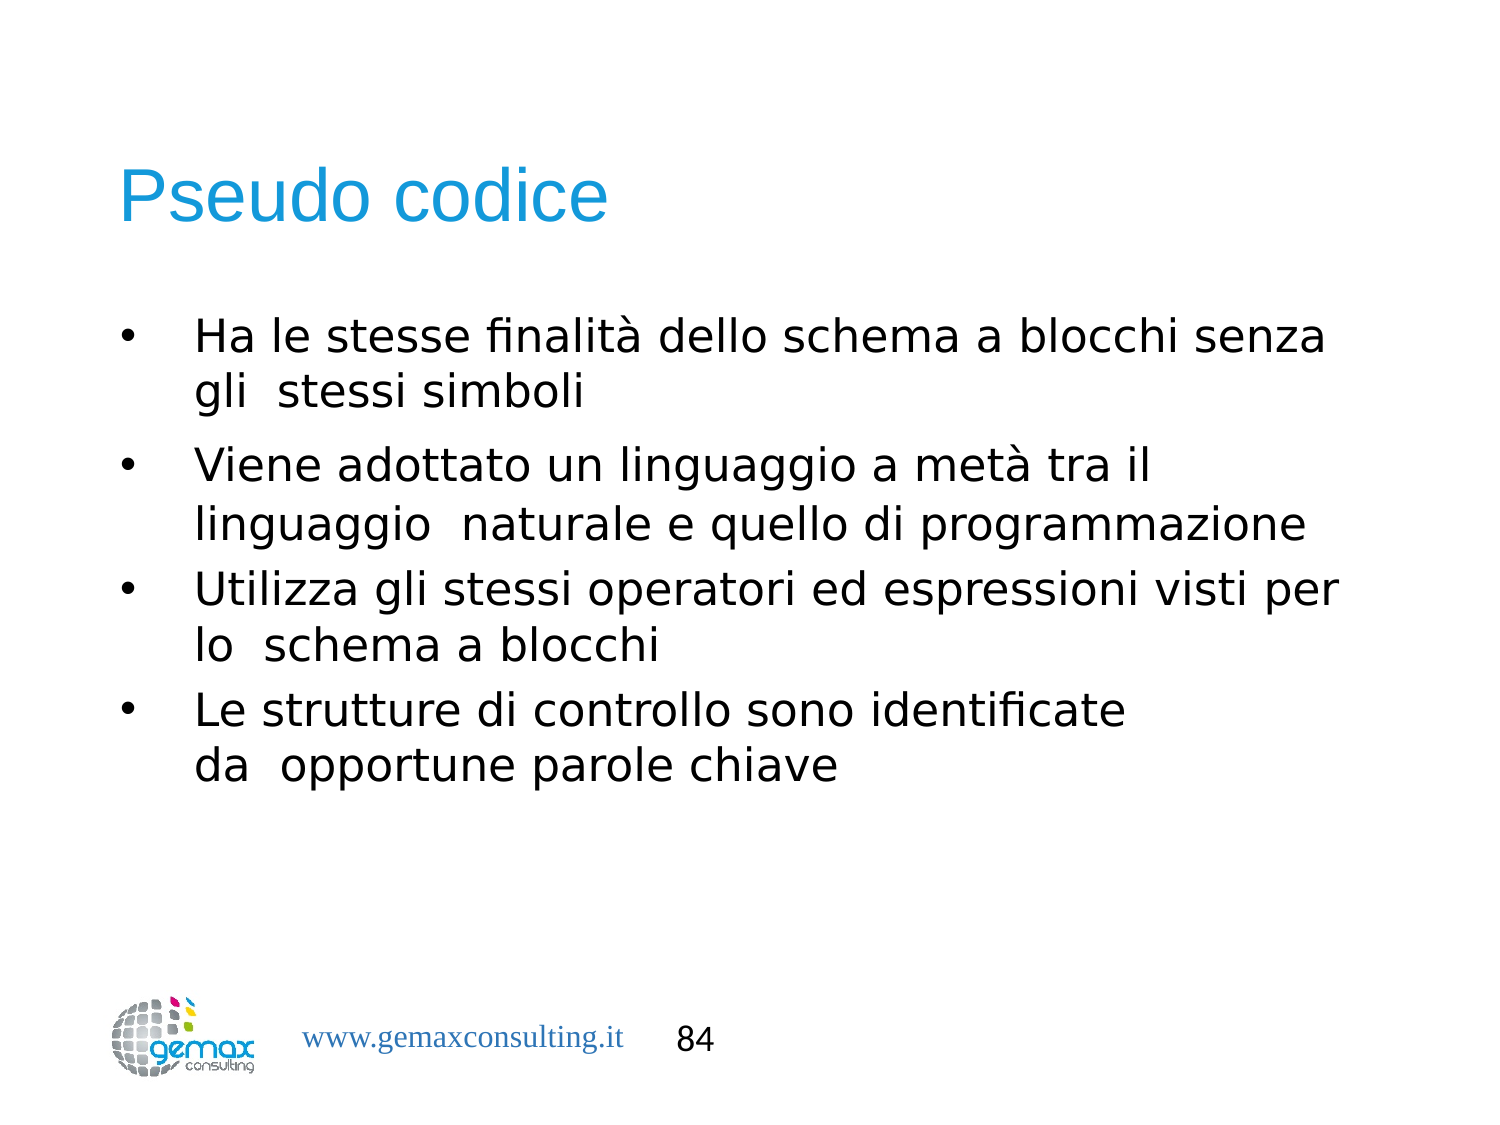

# Pseudo codice
Ha le stesse finalità dello schema a blocchi senza gli  stessi simboli
Viene adottato un linguaggio a metà tra il linguaggio  naturale e quello di programmazione
Utilizza gli stessi operatori ed espressioni visti per lo  schema a blocchi
Le strutture di controllo sono identificate da  opportune parole chiave

84